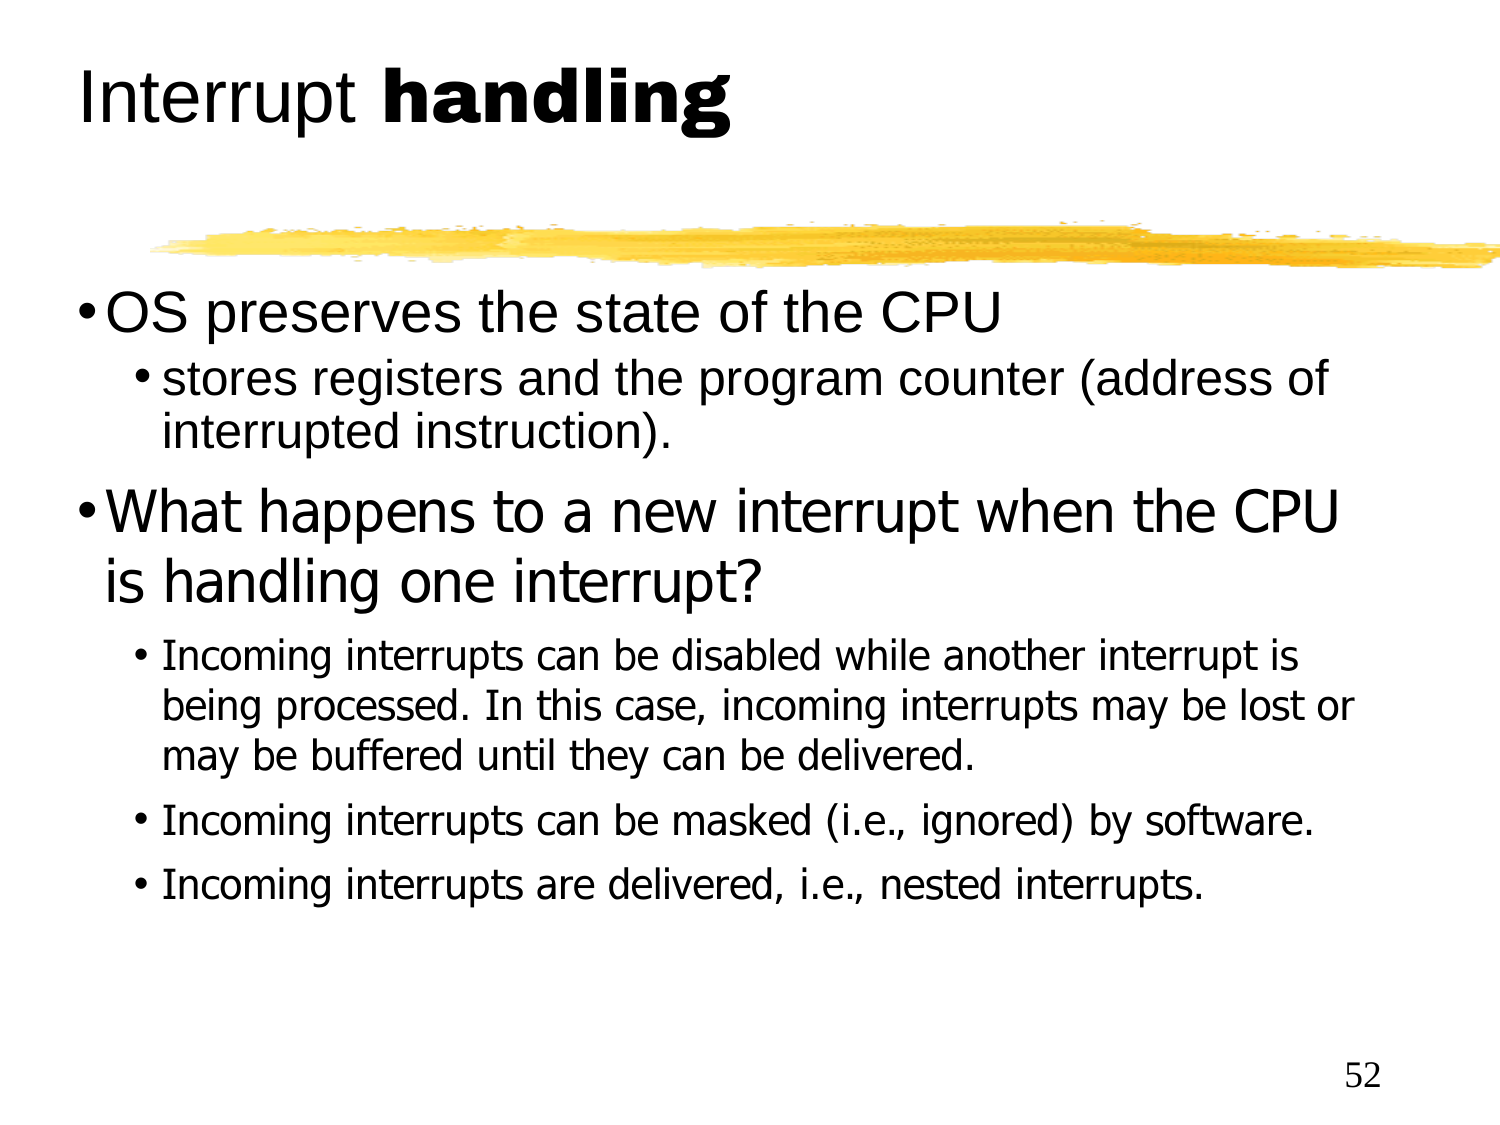

# Interrupt handling
OS preserves the state of the CPU
stores registers and the program counter (address of interrupted instruction).
What happens to a new interrupt when the CPU is handling one interrupt?
Incoming interrupts can be disabled while another interrupt is being processed. In this case, incoming interrupts may be lost or may be buffered until they can be delivered.
Incoming interrupts can be masked (i.e., ignored) by software.
Incoming interrupts are delivered, i.e., nested interrupts.
52